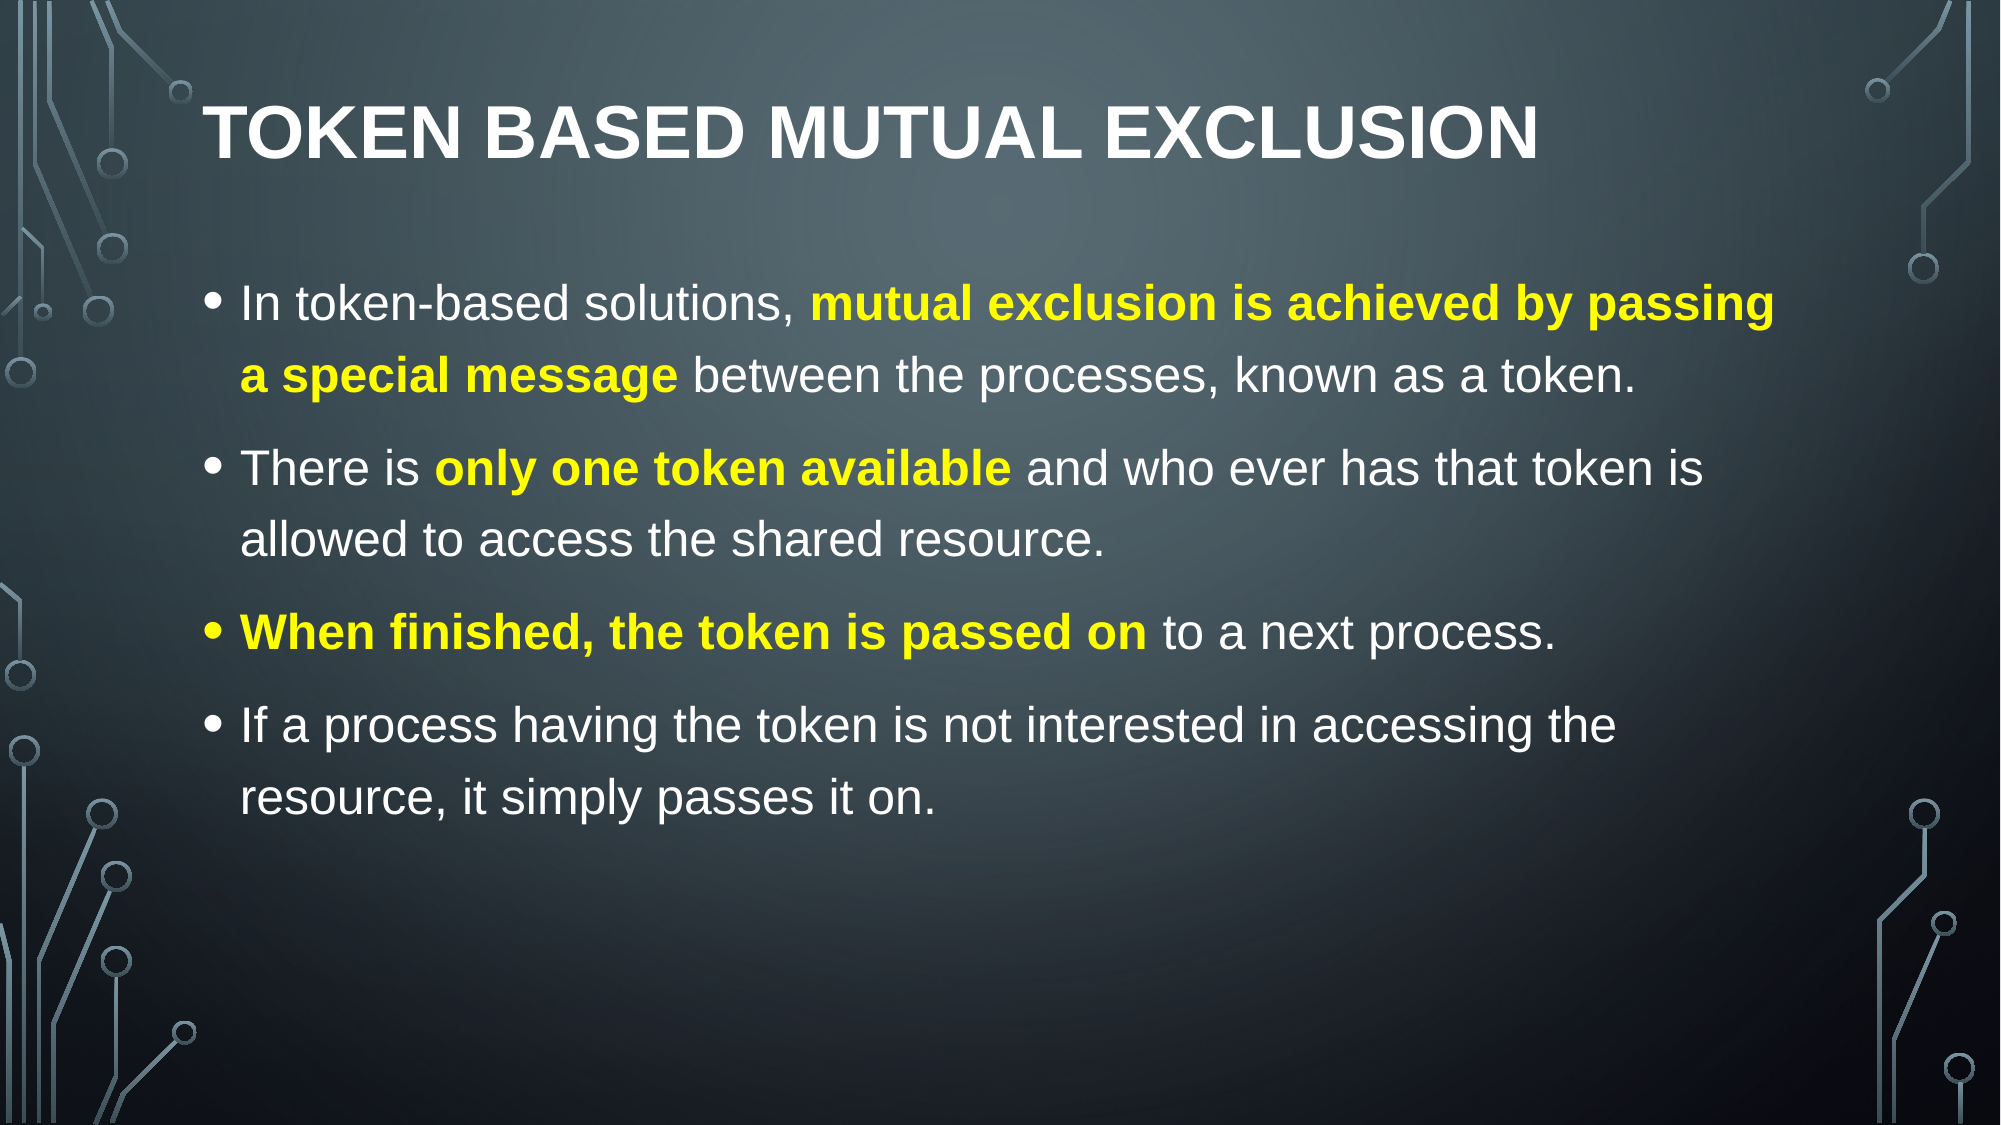

# Token Based Mutual Exclusion
In token-based solutions, mutual exclusion is achieved by passing a special message between the processes, known as a token.
There is only one token available and who ever has that token is allowed to access the shared resource.
When finished, the token is passed on to a next process.
If a process having the token is not interested in accessing the resource, it simply passes it on.